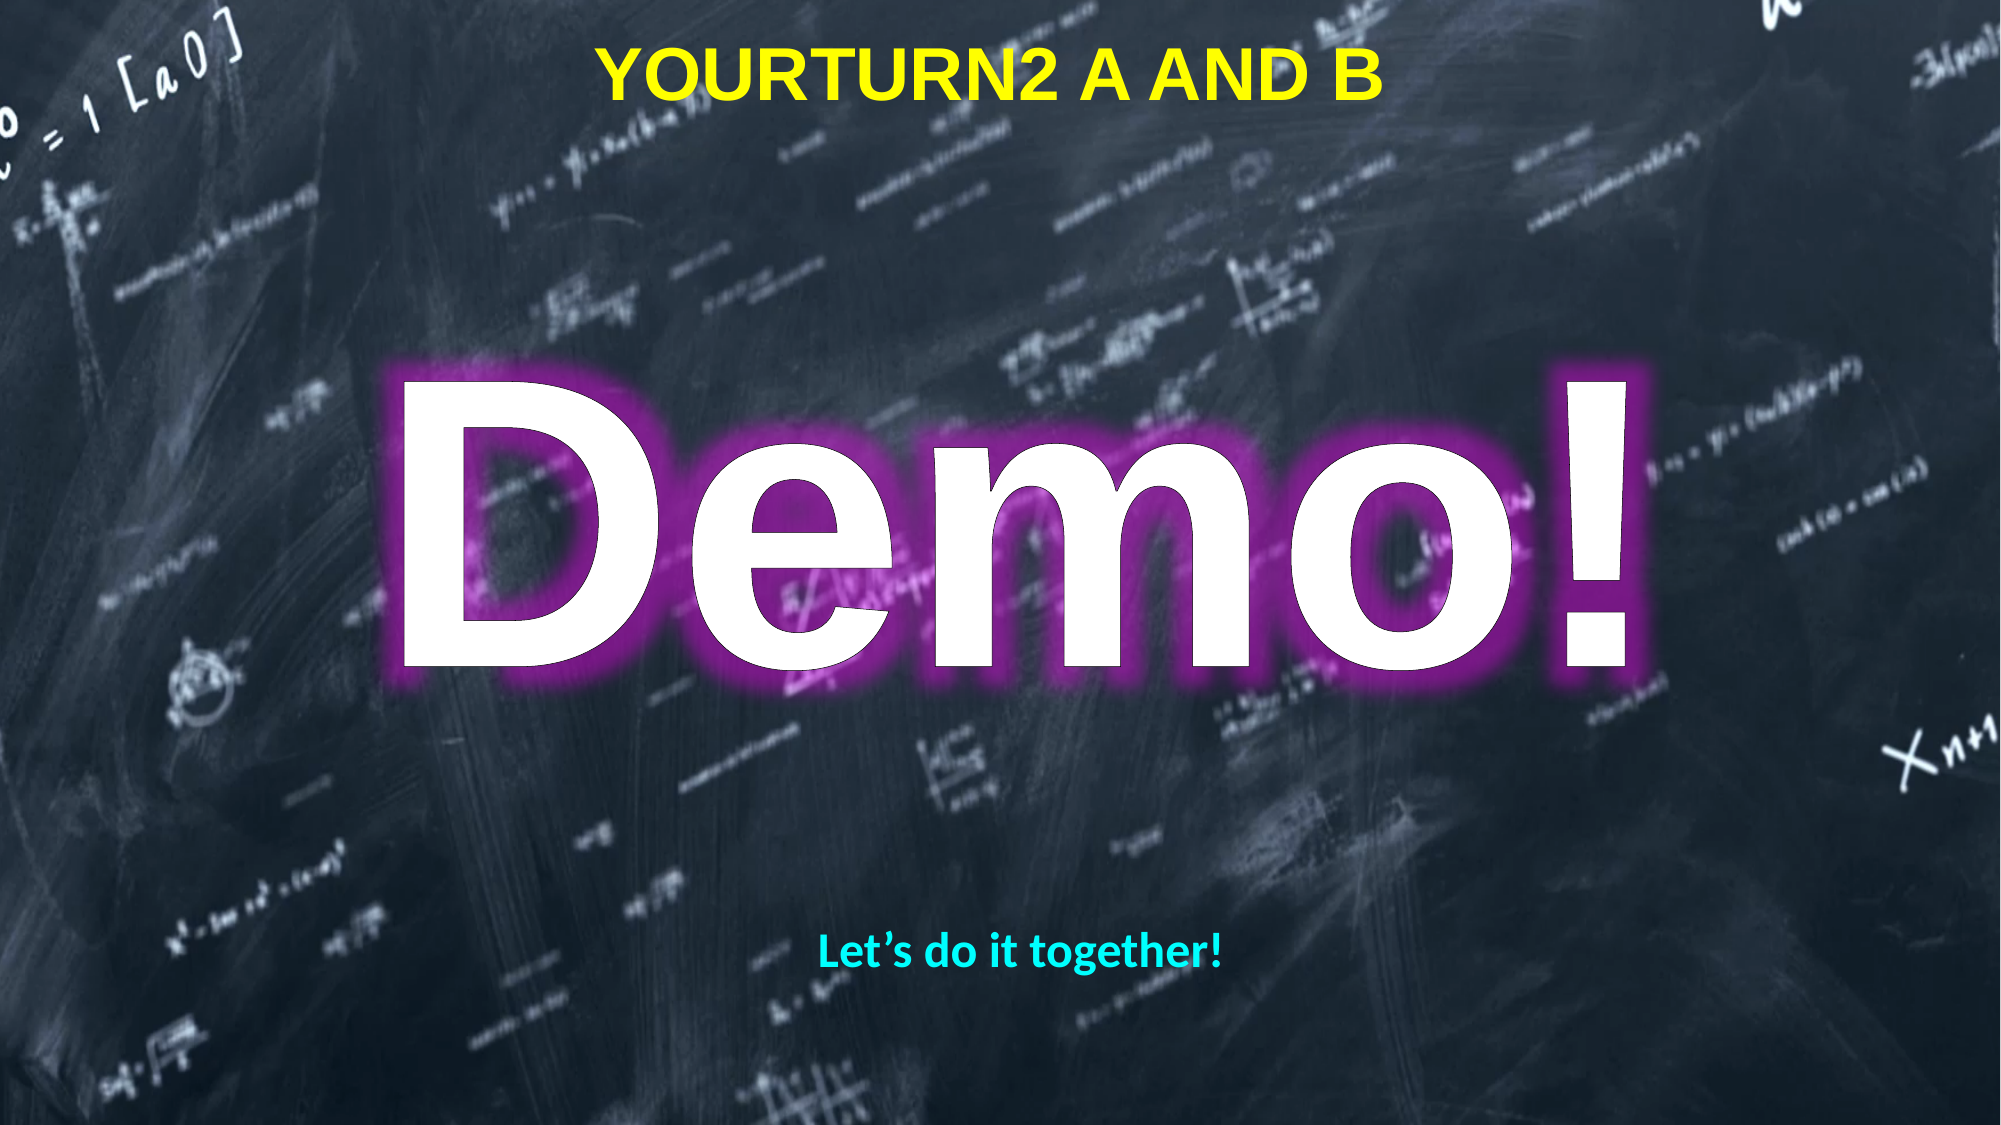

# YourTurn2 a and b
Let’s do it together!